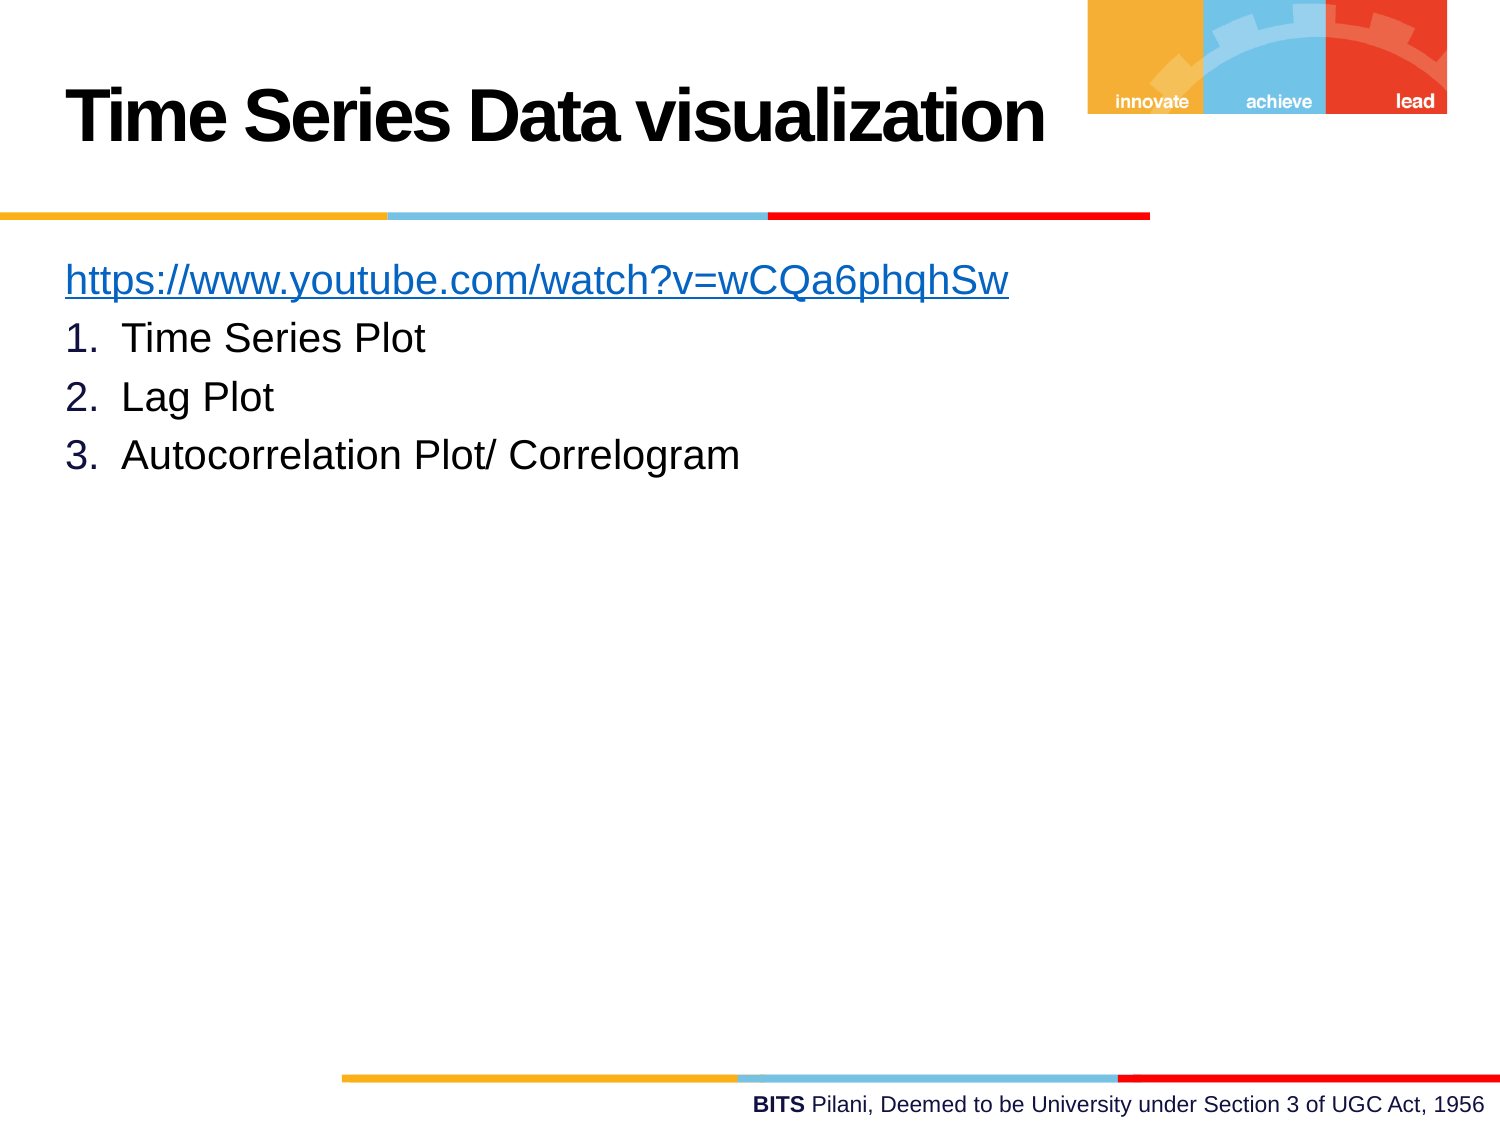

Time Series Data visualization
https://www.youtube.com/watch?v=wCQa6phqhSw
Time Series Plot
Lag Plot
Autocorrelation Plot/ Correlogram